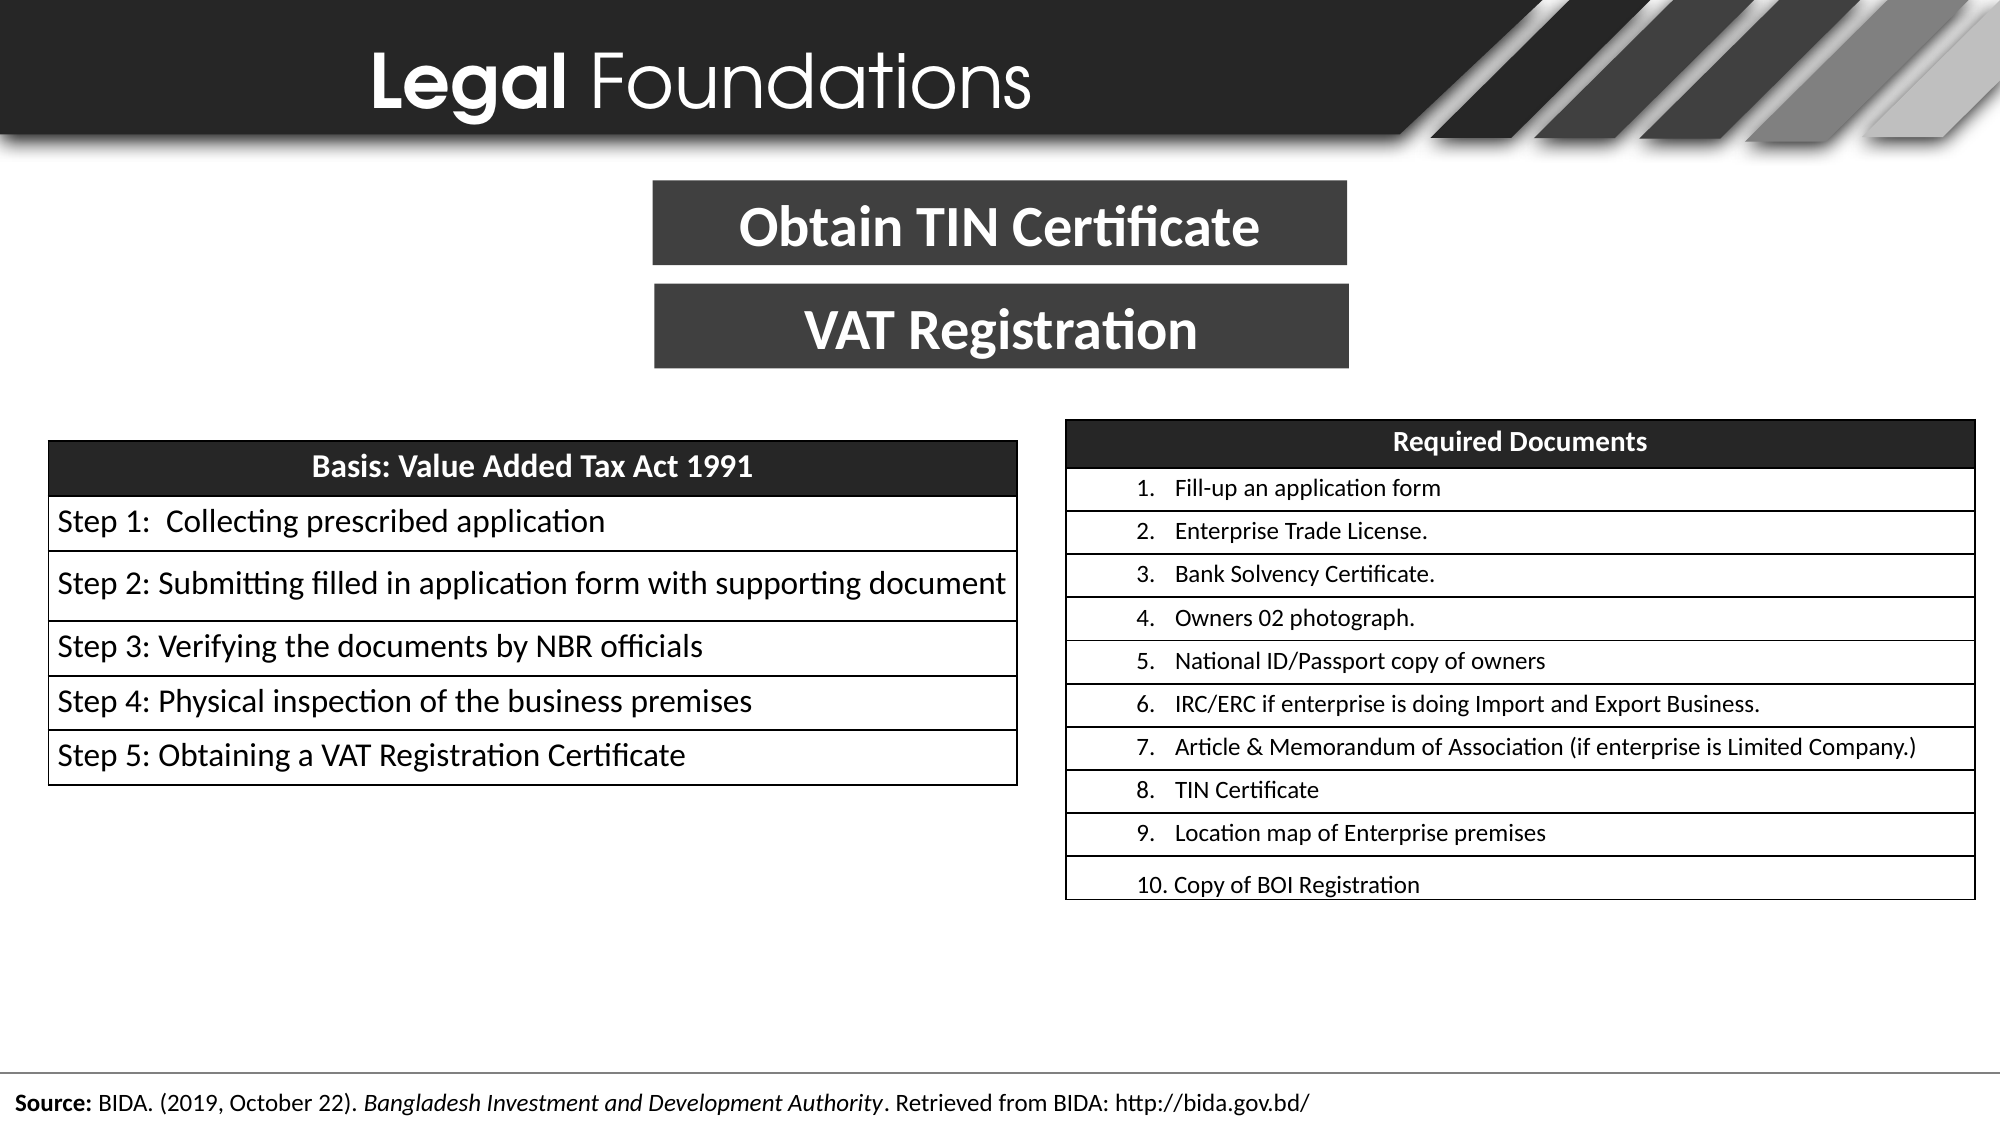

Legal Foundations
Obtain TIN Certificate
VAT Registration
| Required Documents |
| --- |
| 1.      Fill-up an application form |
| 2.      Enterprise Trade License. |
| 3.      Bank Solvency Certificate. |
| 4.      Owners 02 photograph. |
| 5.      National ID/Passport copy of owners |
| 6.      IRC/ERC if enterprise is doing Import and Export Business. |
| 7.      Article & Memorandum of Association (if enterprise is Limited Company.) |
| 8.      TIN Certificate |
| 9.      Location map of Enterprise premises |
| 10. Copy of BOI Registration |
| Basis: Value Added Tax Act 1991 |
| --- |
| Step 1:  Collecting prescribed application |
| Step 2: Submitting filled in application form with supporting document |
| Step 3: Verifying the documents by NBR officials |
| Step 4: Physical inspection of the business premises |
| Step 5: Obtaining a VAT Registration Certificate |
Source: BIDA. (2019, October 22). Bangladesh Investment and Development Authority. Retrieved from BIDA: http://bida.gov.bd/